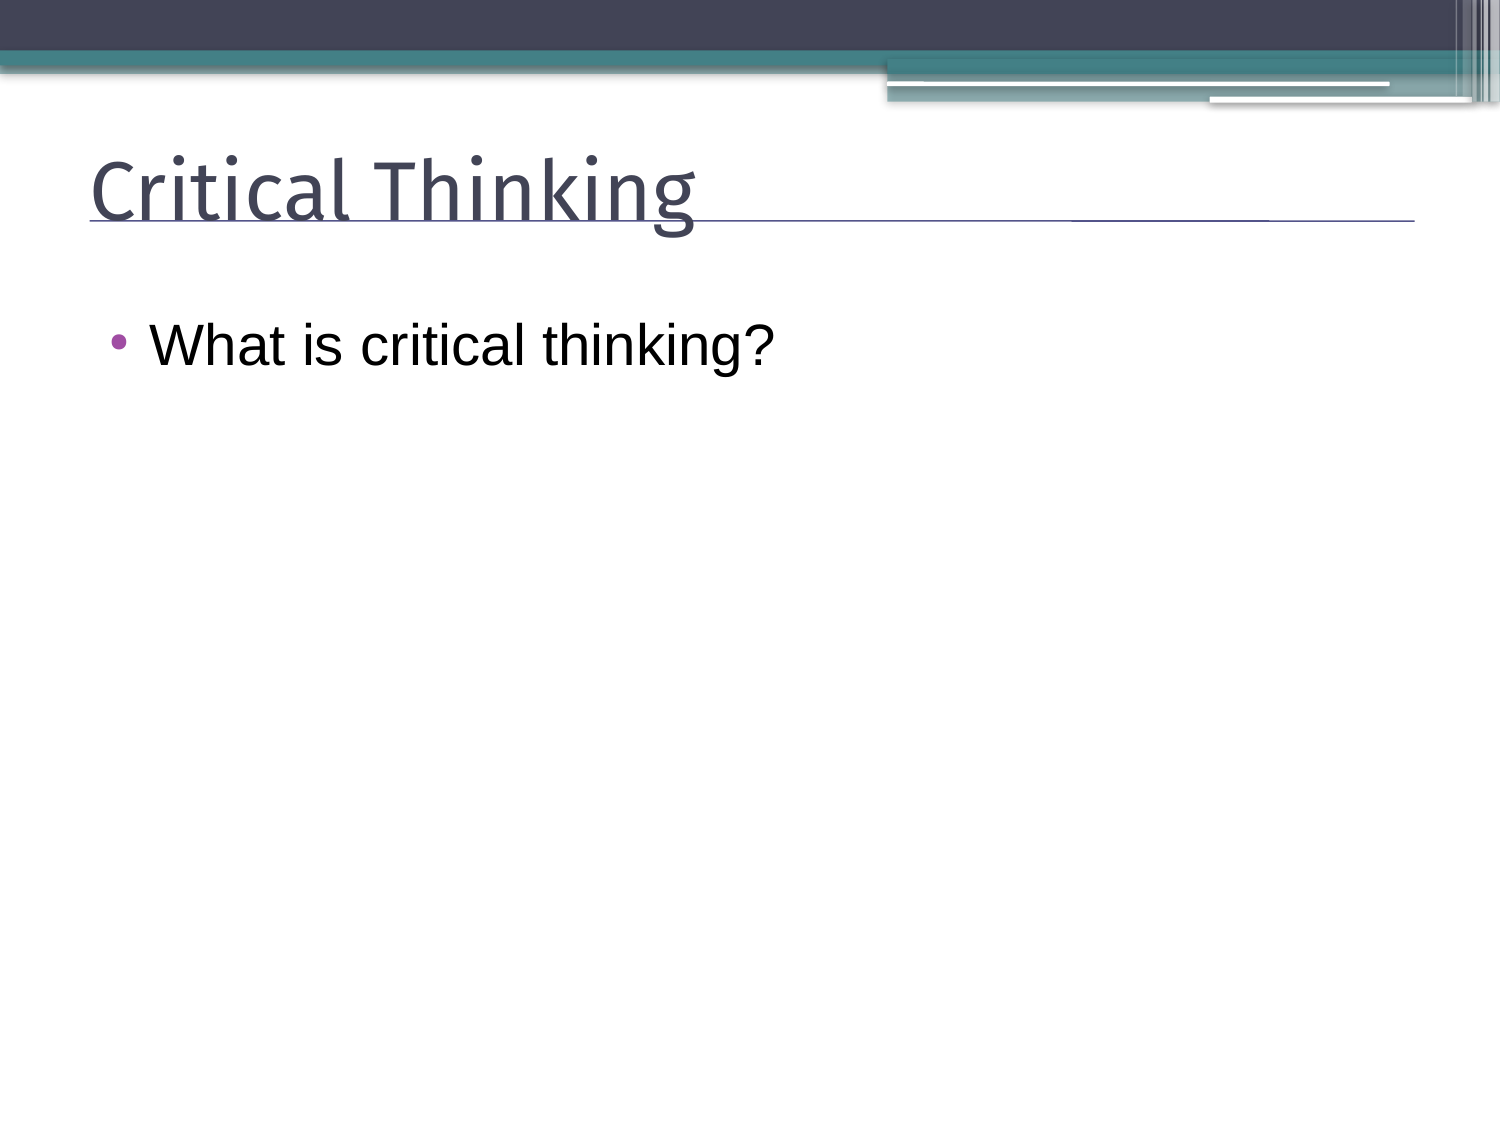

# Critical Thinking
What is critical thinking?